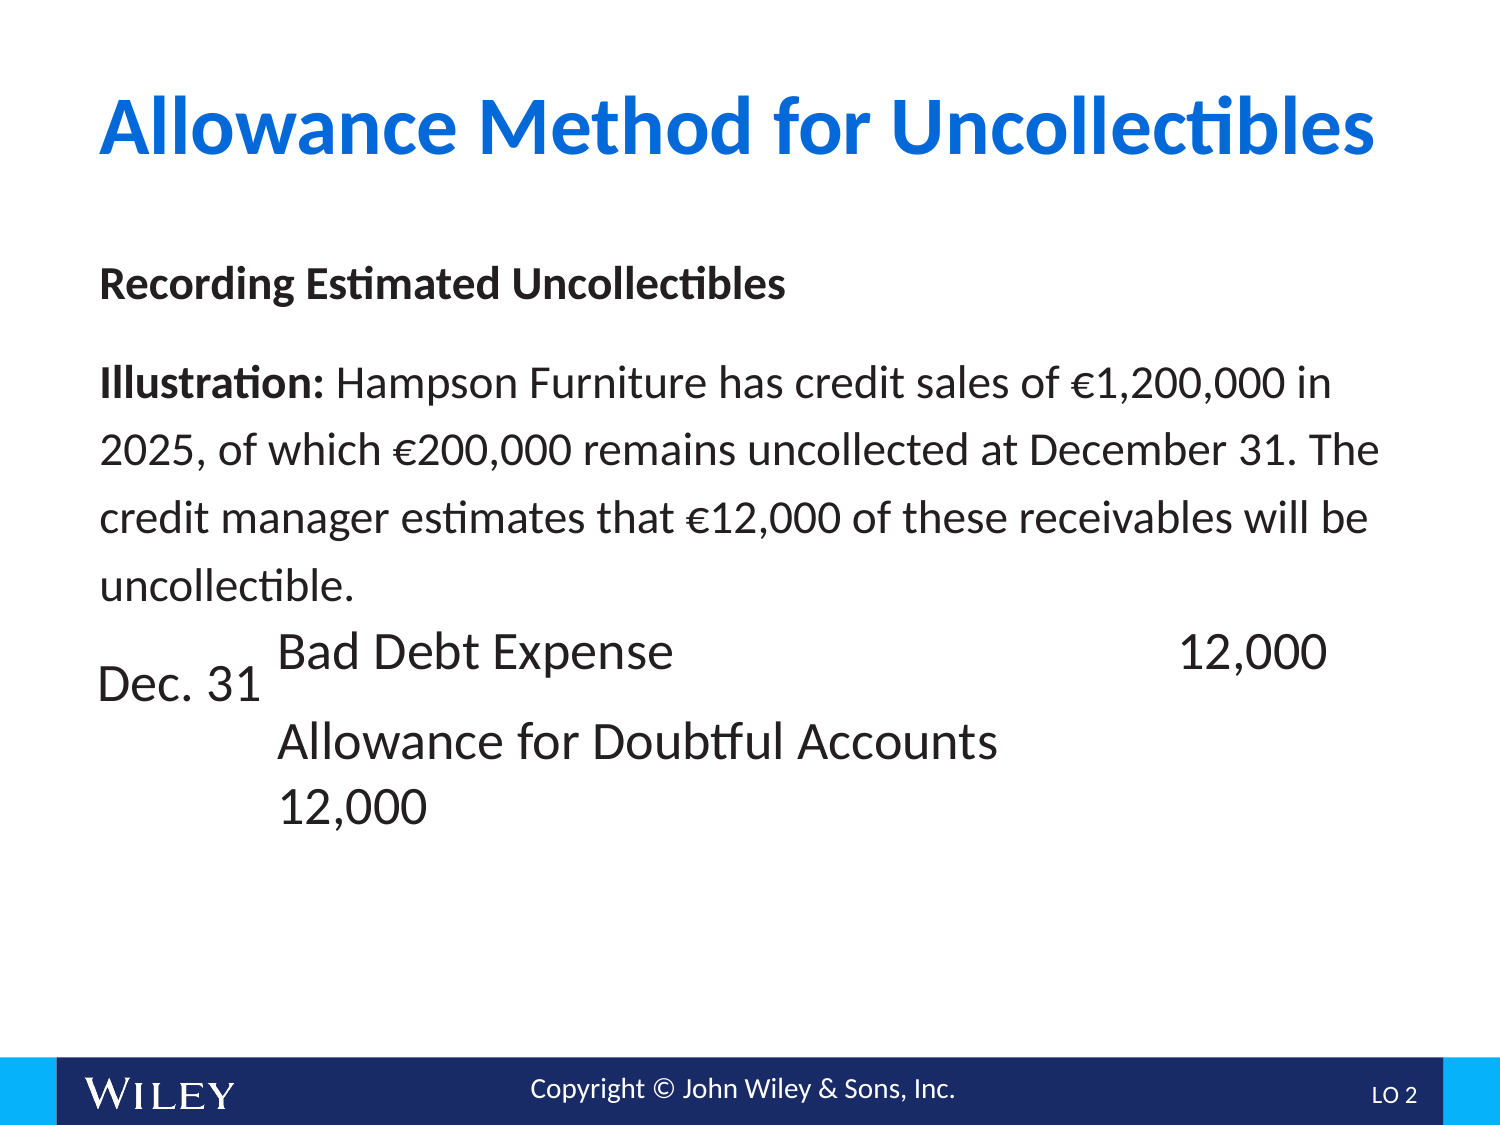

# Allowance Method for Uncollectibles
Recording Estimated Uncollectibles
Illustration: Hampson Furniture has credit sales of €1,200,000 in 2025, of which €200,000 remains uncollected at December 31. The credit manager estimates that €12,000 of these receivables will be uncollectible.
Bad Debt Expense				12,000
Allowance for Doubtful Accounts			12,000
Dec. 31
L O 2